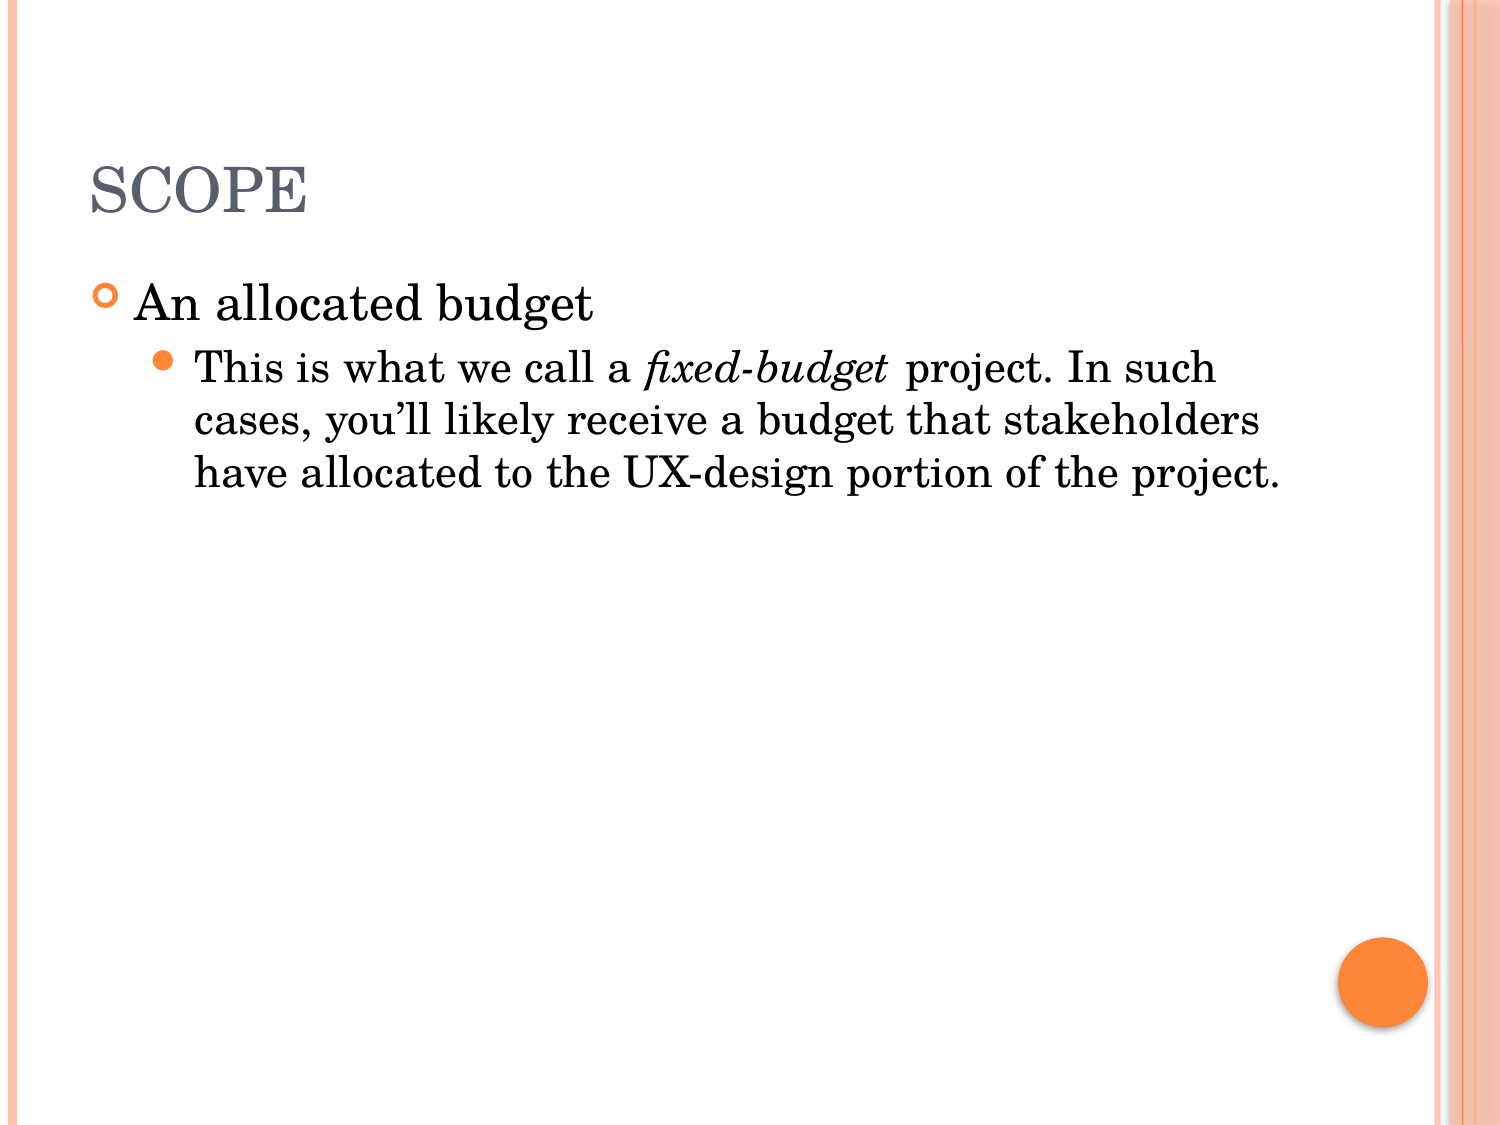

# SCOPE
An allocated budget
This is what we call a fixed-budget project. In such cases, you’ll likely receive a budget that stakeholders have allocated to the UX-design portion of the project.